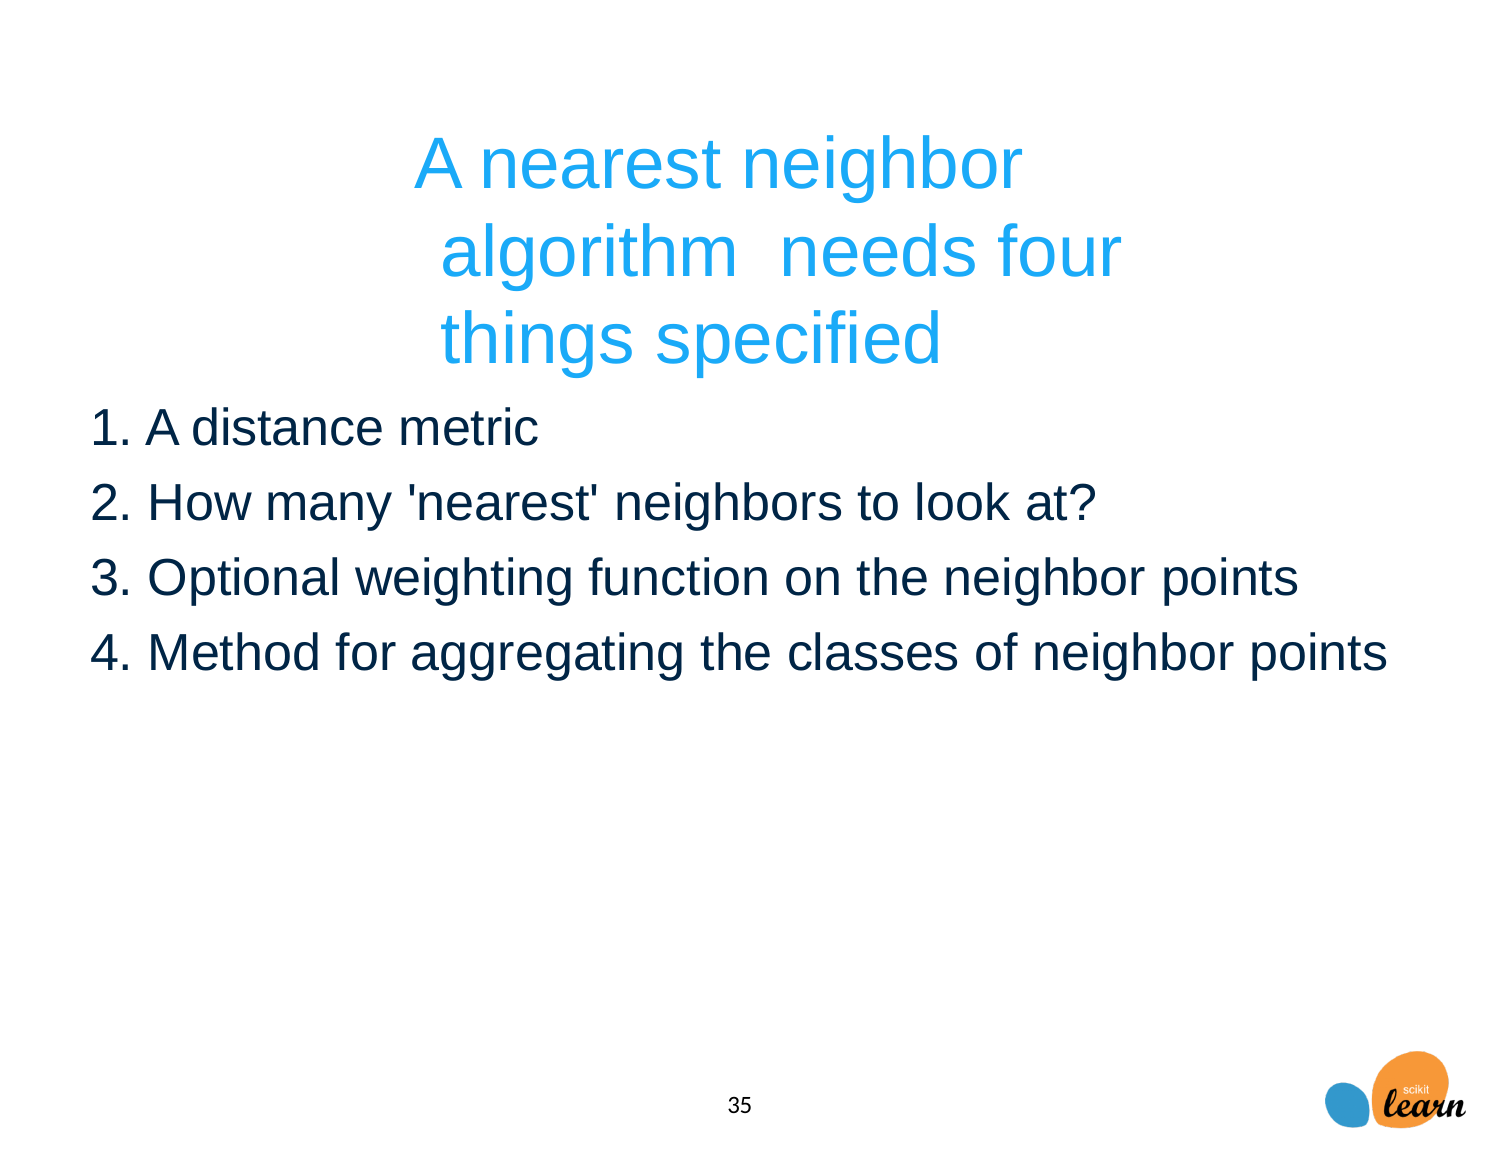

APPLIED MACHINE  LEARNING IN PYTHON

# A nearest neighbor algorithm  needs four things specified
A distance metric
How many 'nearest' neighbors to look at?
Optional weighting function on the neighbor points
Method for aggregating the classes of neighbor points